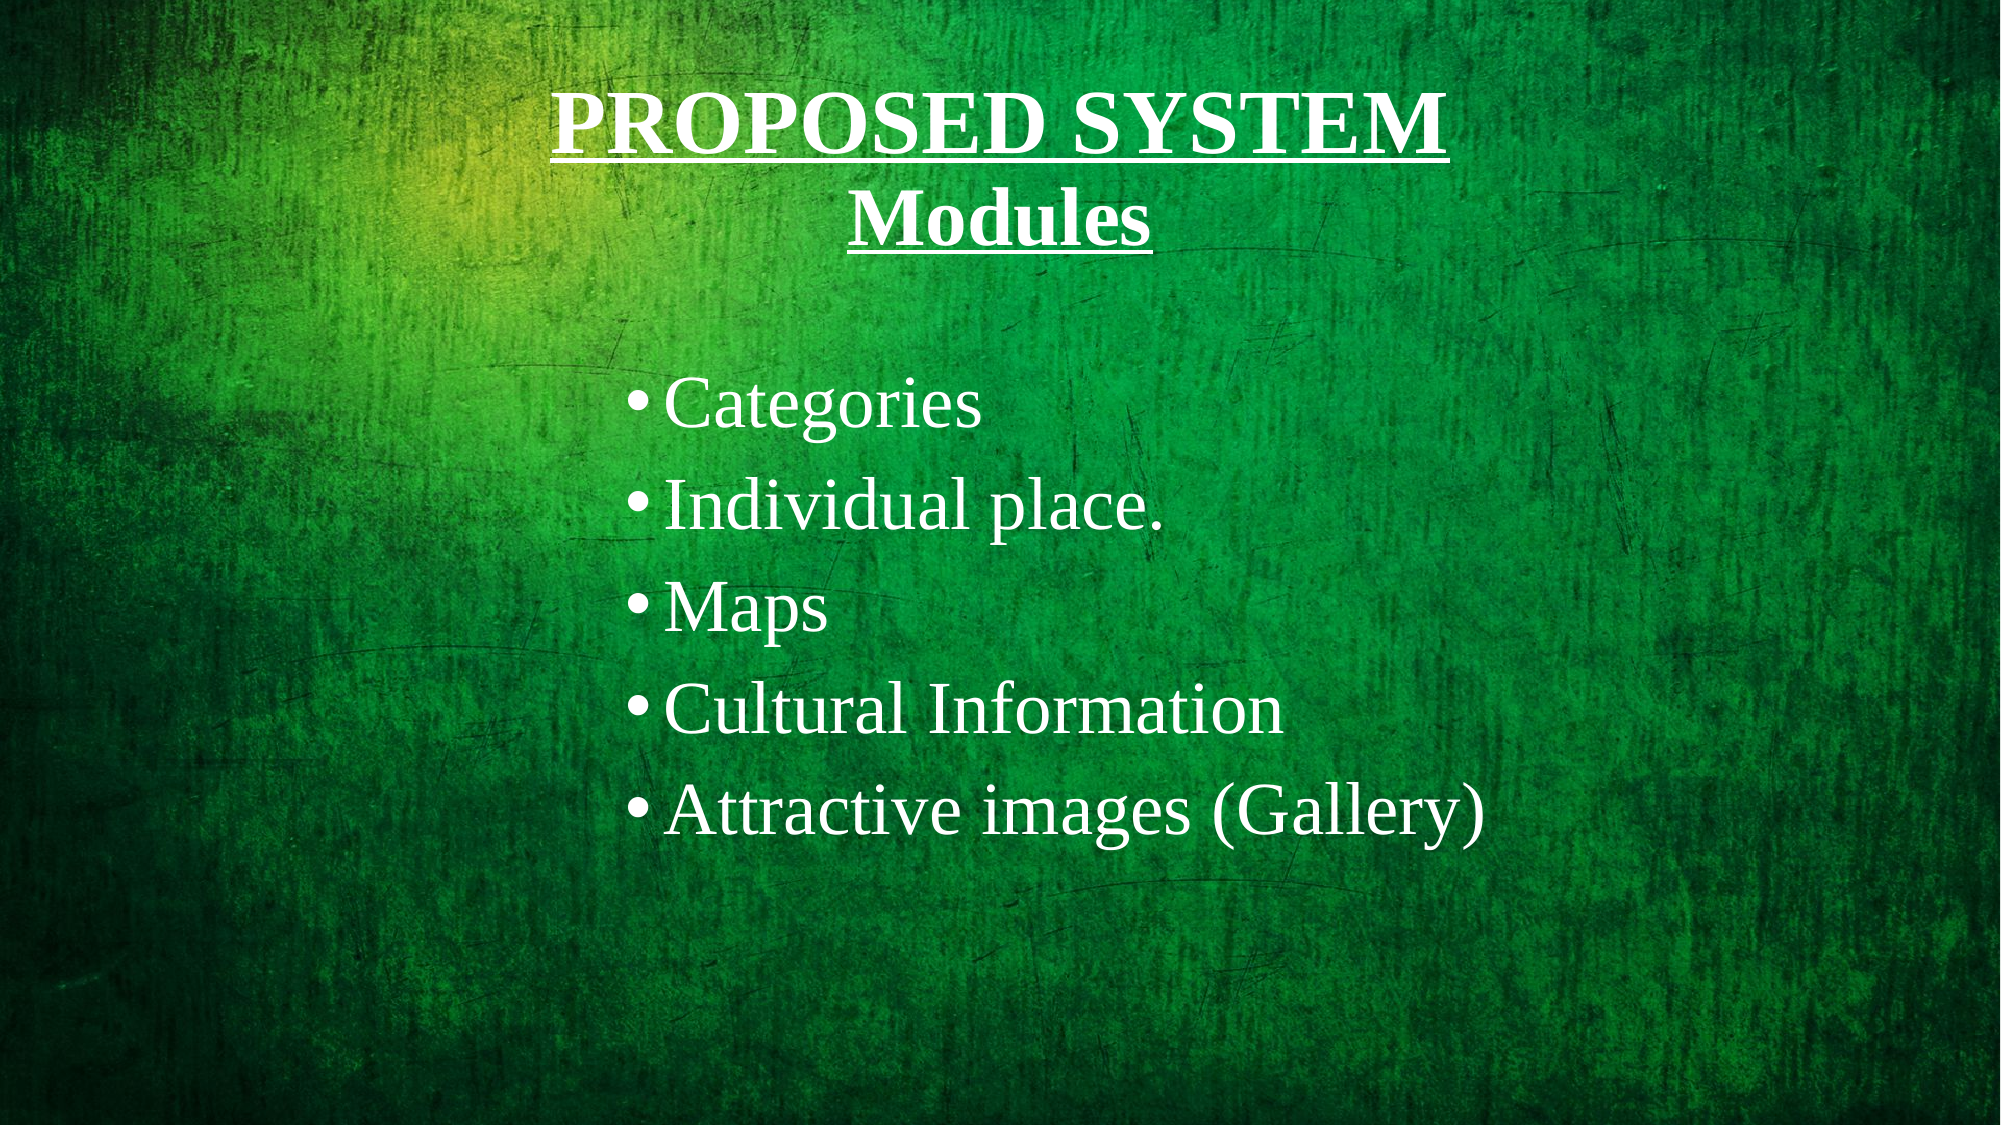

# PROPOSED SYSTEM Modules
Categories
Individual place.
Maps
Cultural Information
Attractive images (Gallery)